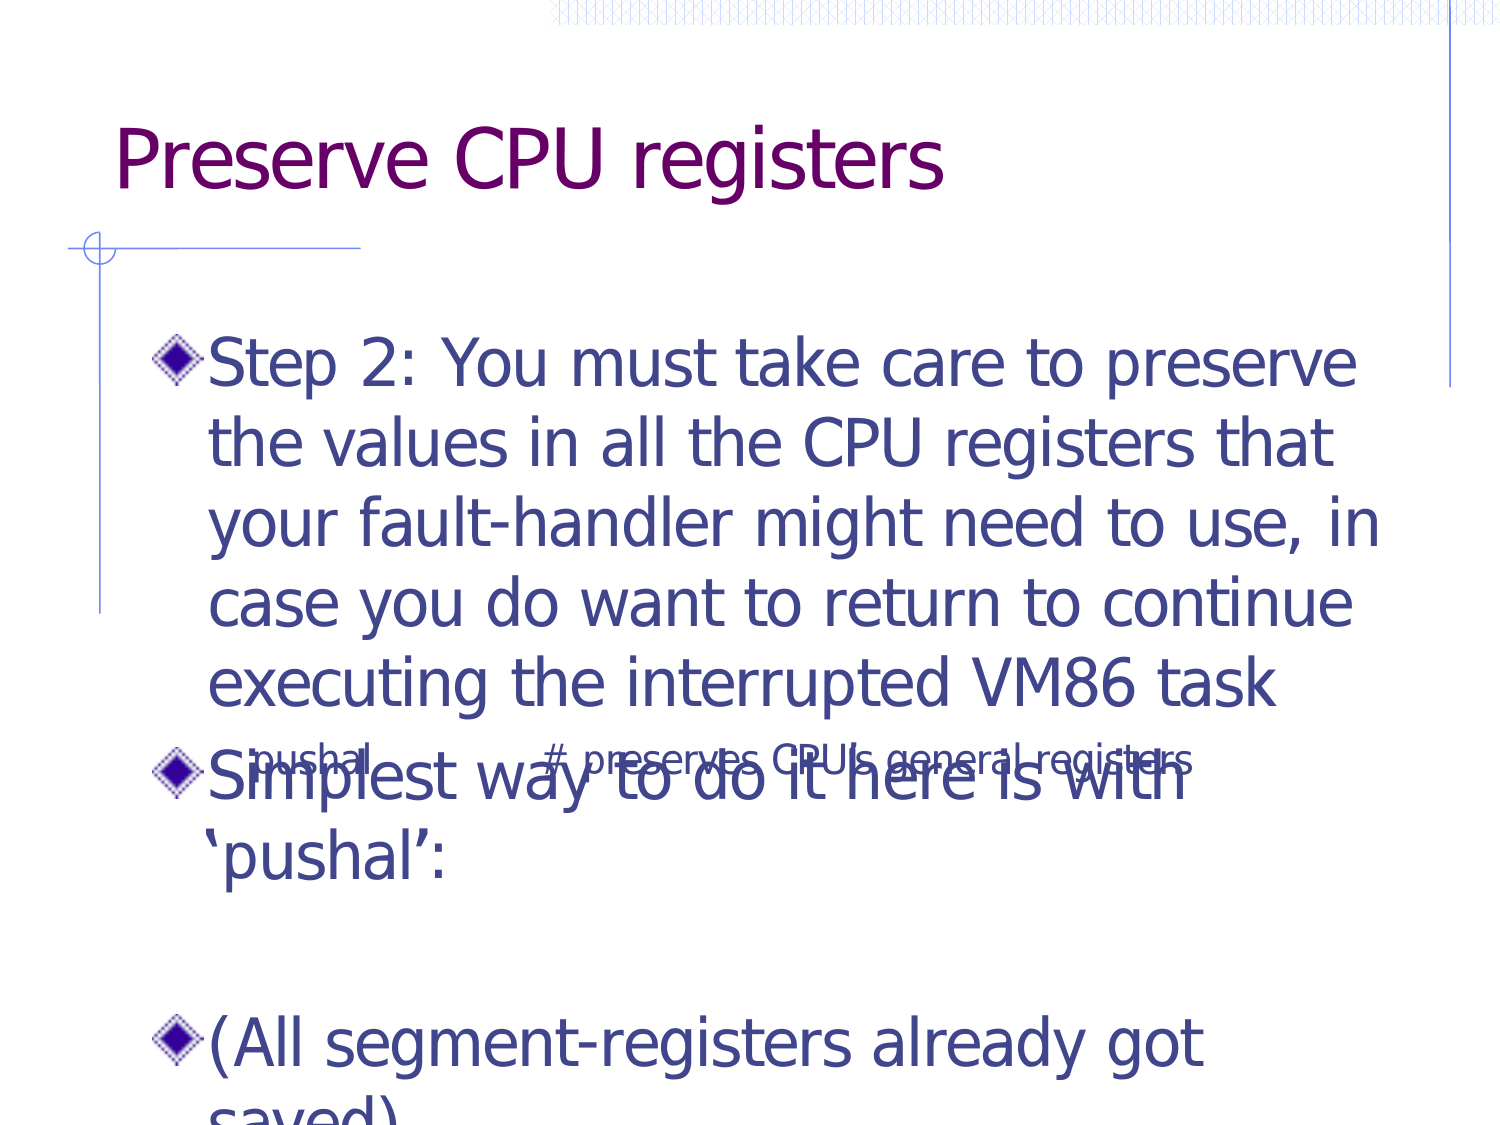

# Preserve CPU registers
Step 2: You must take care to preserve the values in all the CPU registers that your fault-handler might need to use, in case you do want to return to continue executing the interrupted VM86 task
Simplest way to do it here is with ‘pushal’:

(All segment-registers already got saved)
 pushal		# preserves CPU’s general registers